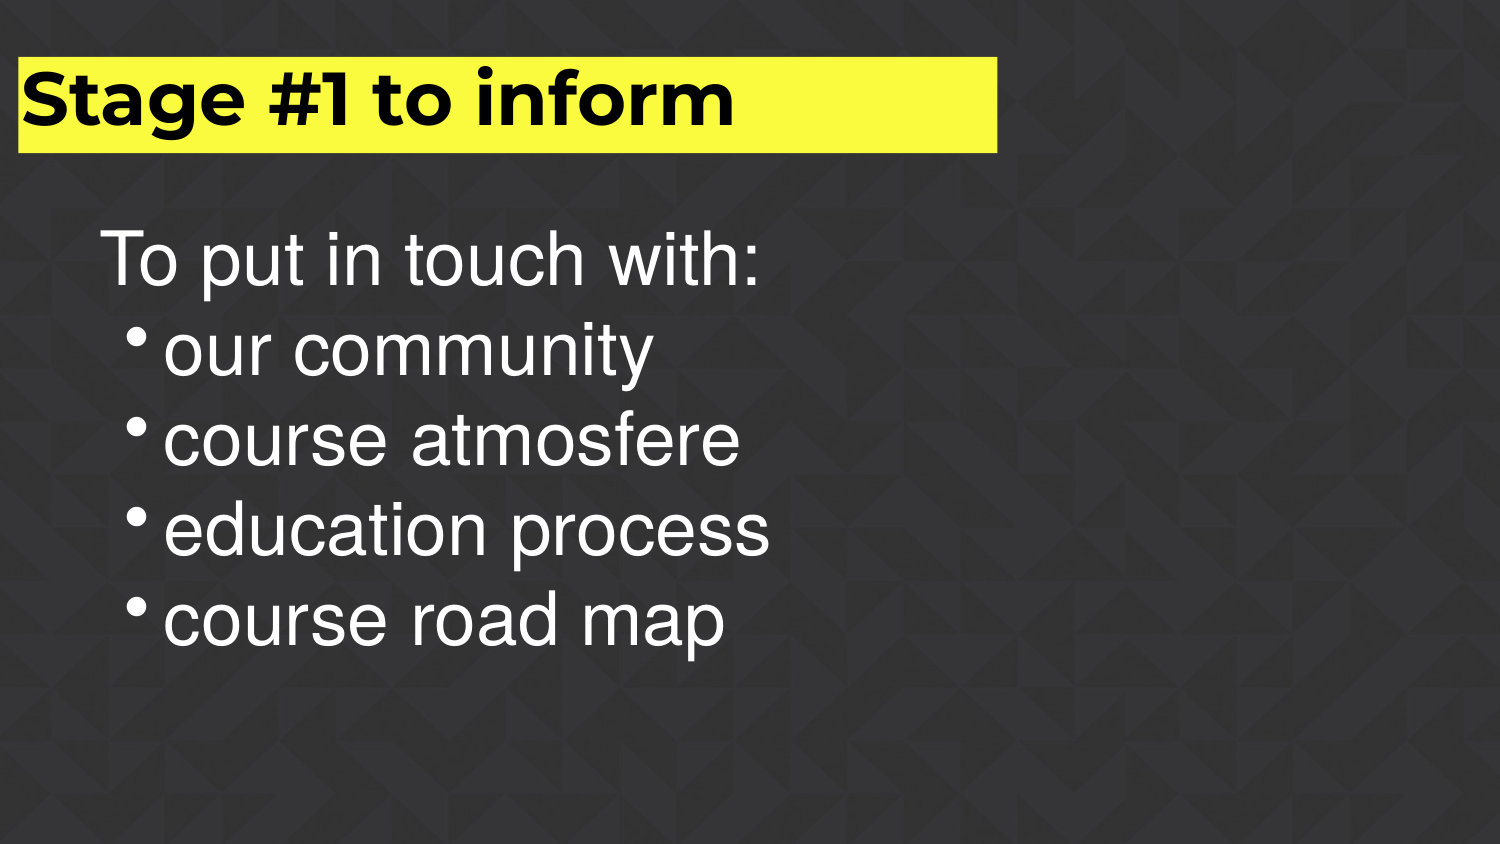

Stage #1 to inform
To put in touch with:
our community
course atmosfere
education process
course road map